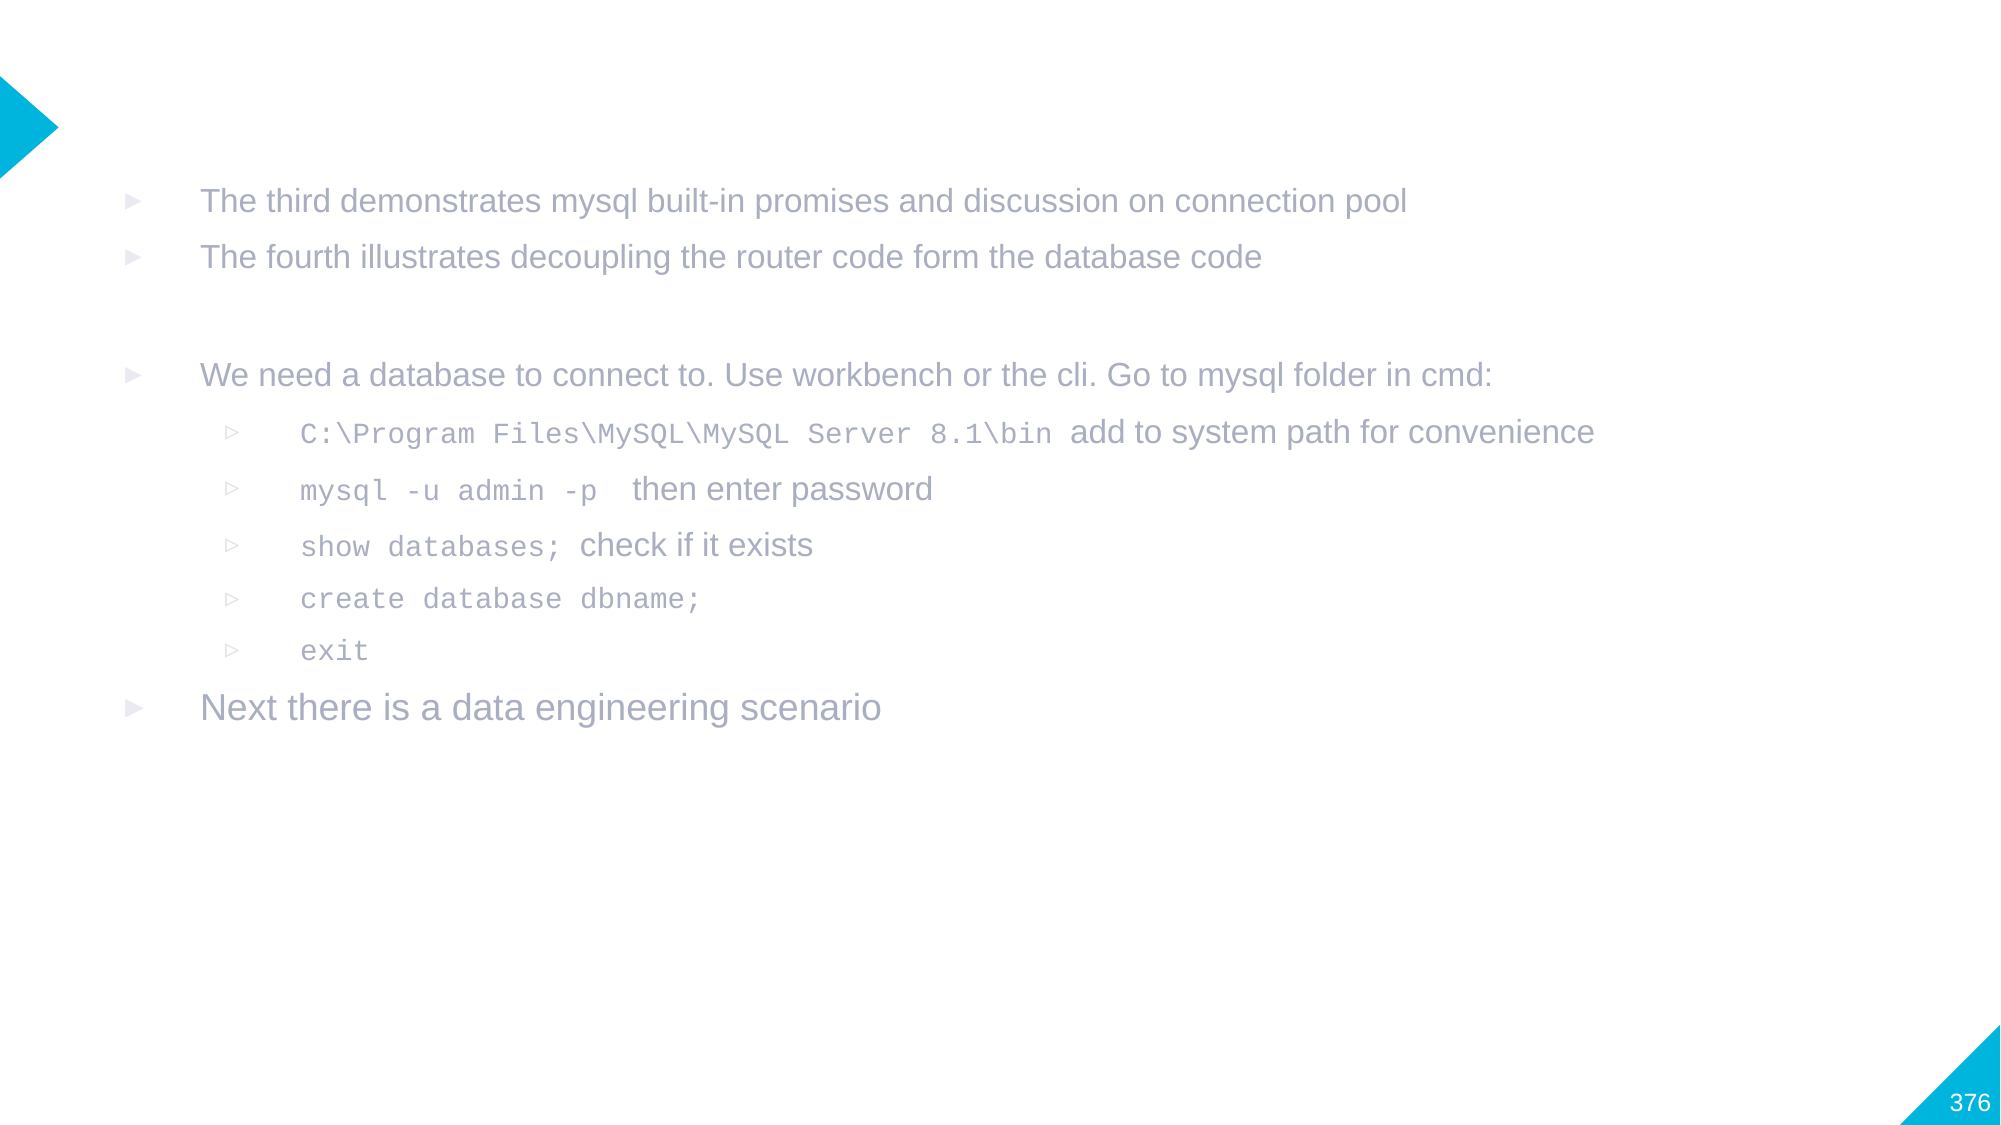

#
The third demonstrates mysql built-in promises and discussion on connection pool
The fourth illustrates decoupling the router code form the database code

We need a database to connect to. Use workbench or the cli. Go to mysql folder in cmd:
C:\Program Files\MySQL\MySQL Server 8.1\bin add to system path for convenience
mysql -u admin -p  then enter password
show databases; check if it exists
create database dbname;
exit
Next there is a data engineering scenario

376